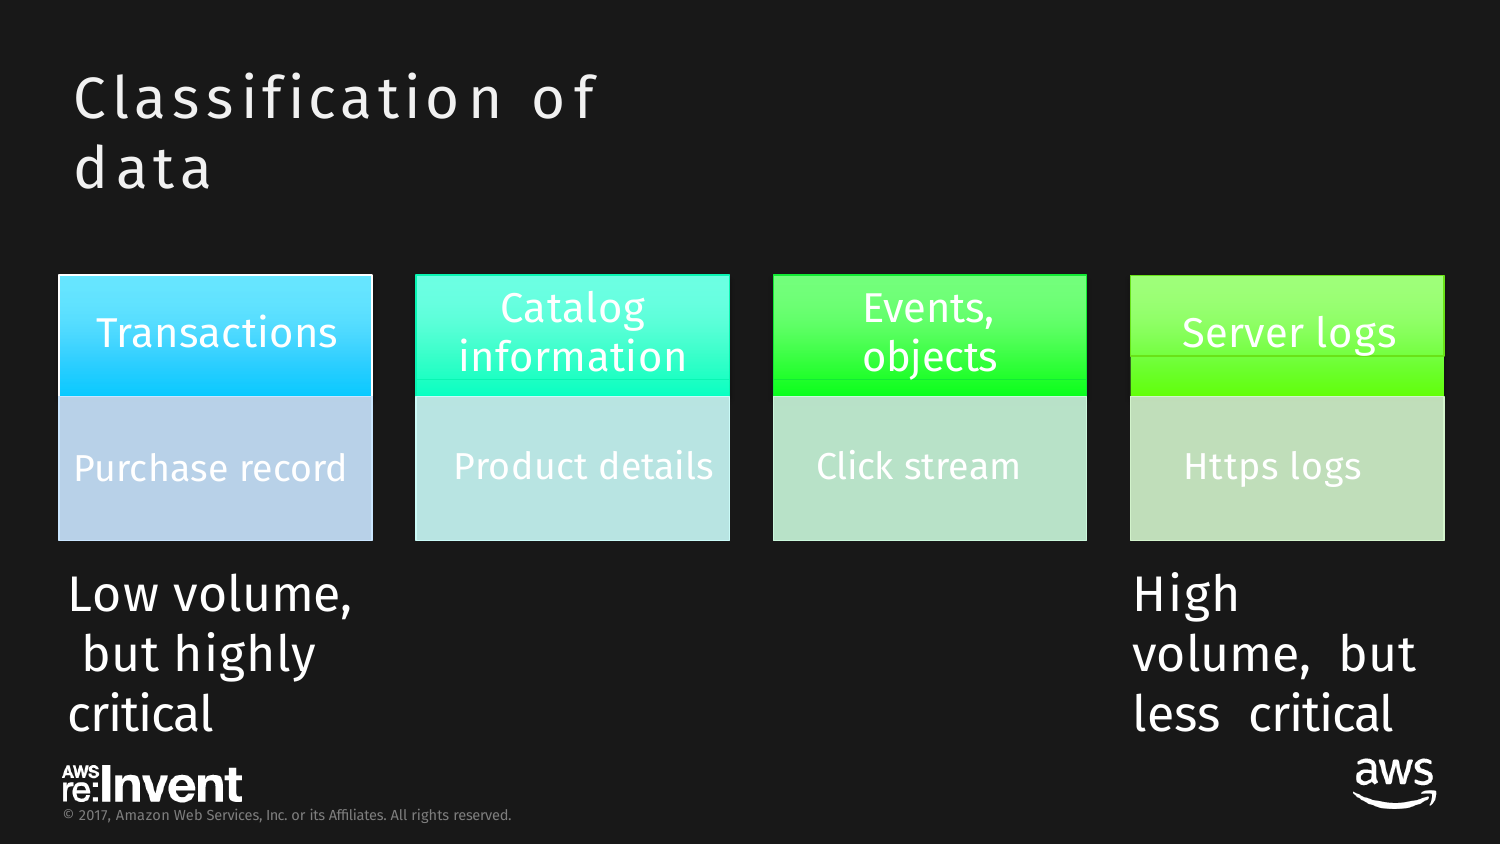

# Classification	of	data

Transactions
Catalog
information
Events,
objects
Server logs

Purchase record
Product details
Click stream
Https logs
Low volume,  but highly  critical
High volume,  but less  critical
© 2017, Amazon Web Services, Inc. or its Affiliates. All rights reserved.